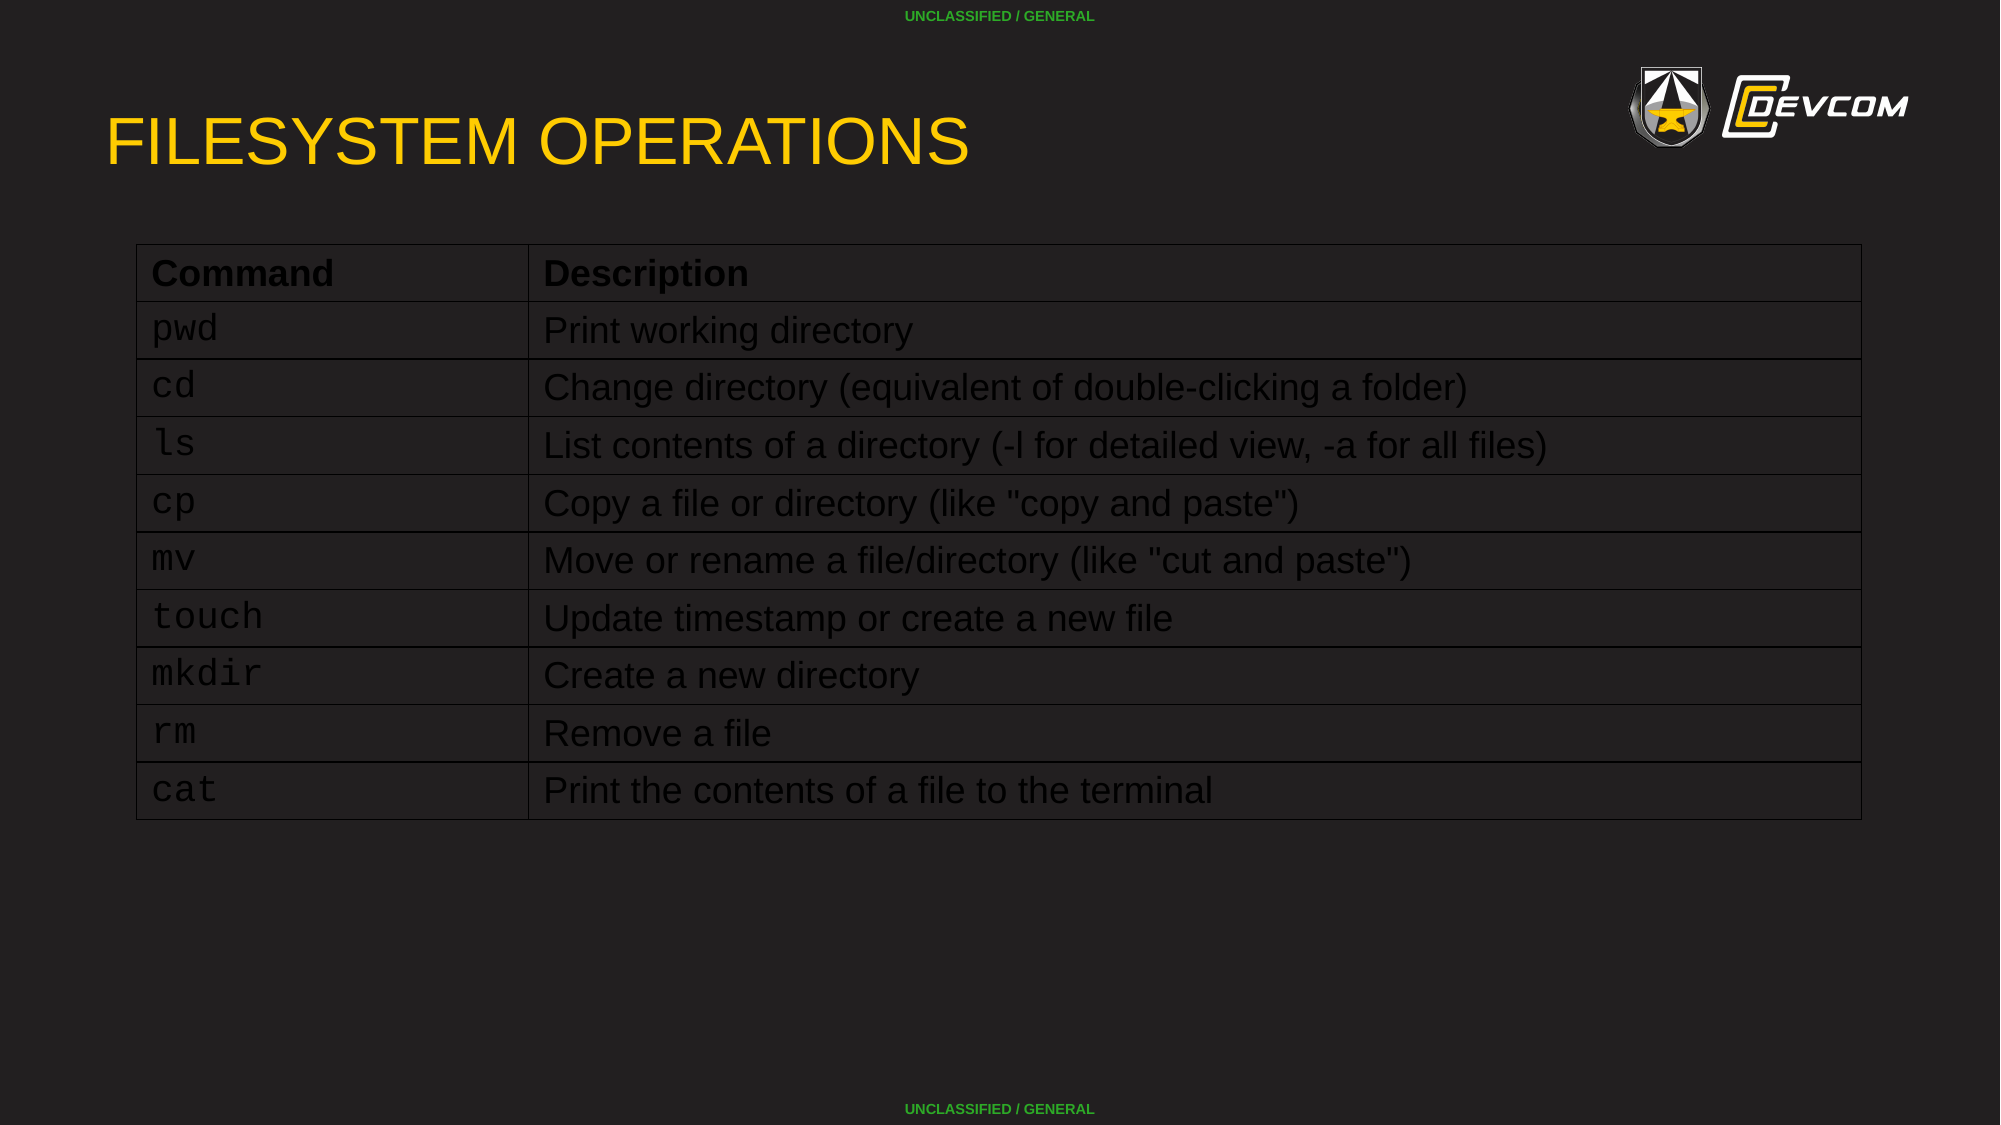

# Filesystem Operations
| Command | Description |
| --- | --- |
| pwd | Print working directory |
| cd | Change directory (equivalent of double-clicking a folder) |
| ls | List contents of a directory (-l for detailed view, -a for all files) |
| cp | Copy a file or directory (like "copy and paste") |
| mv | Move or rename a file/directory (like "cut and paste") |
| touch | Update timestamp or create a new file |
| mkdir | Create a new directory |
| rm | Remove a file |
| cat | Print the contents of a file to the terminal |